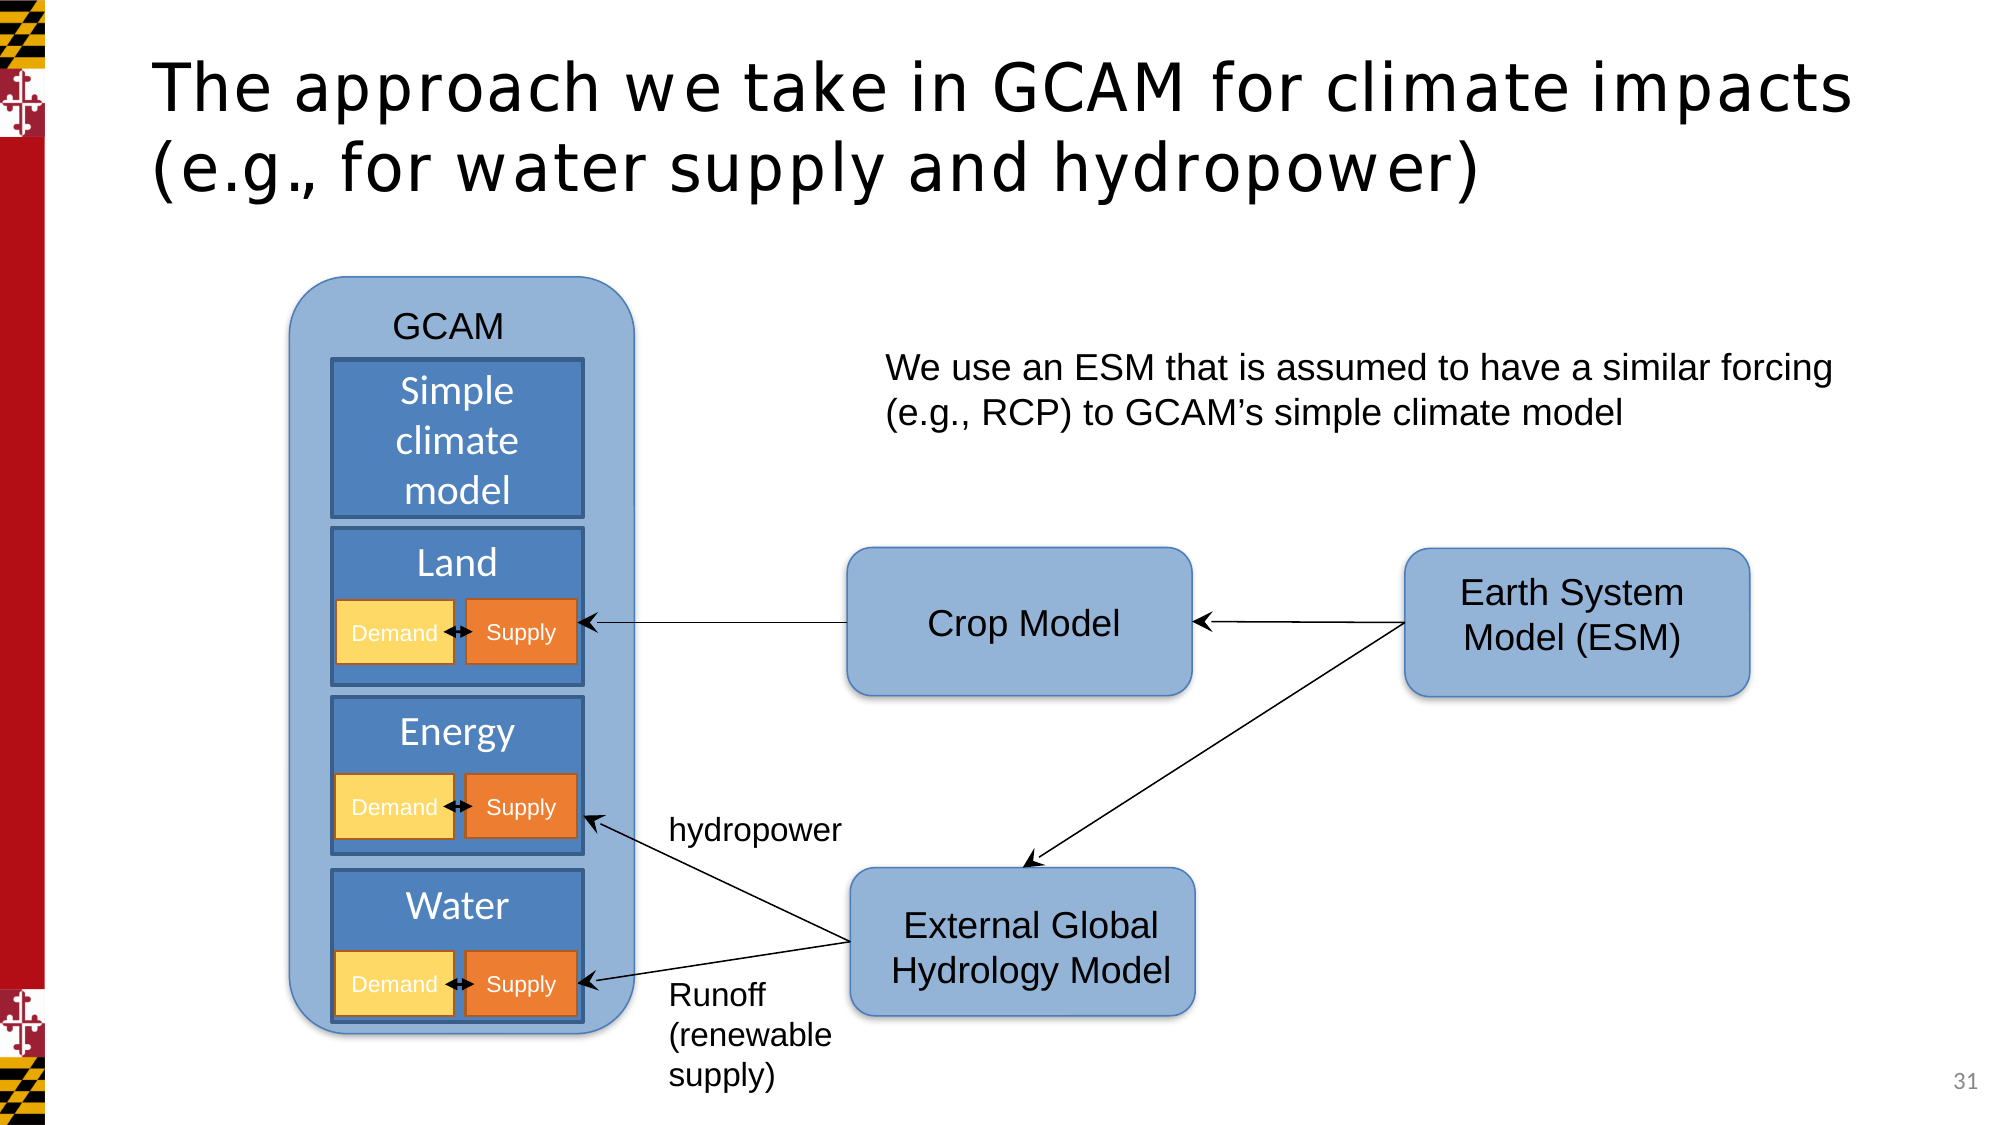

# The approach we take in GCAM for climate impacts (e.g., for water supply and hydropower)

GCAM
We use an ESM that is assumed to have a similar forcing (e.g., RCP) to GCAM’s simple climate model
Simple climate model
Land

Earth System Model (ESM)
Crop Model
Supply
Demand
Energy
Supply
Demand
hydropower

Water
External Global Hydrology Model
Supply
Demand
Runoff
(renewable supply)